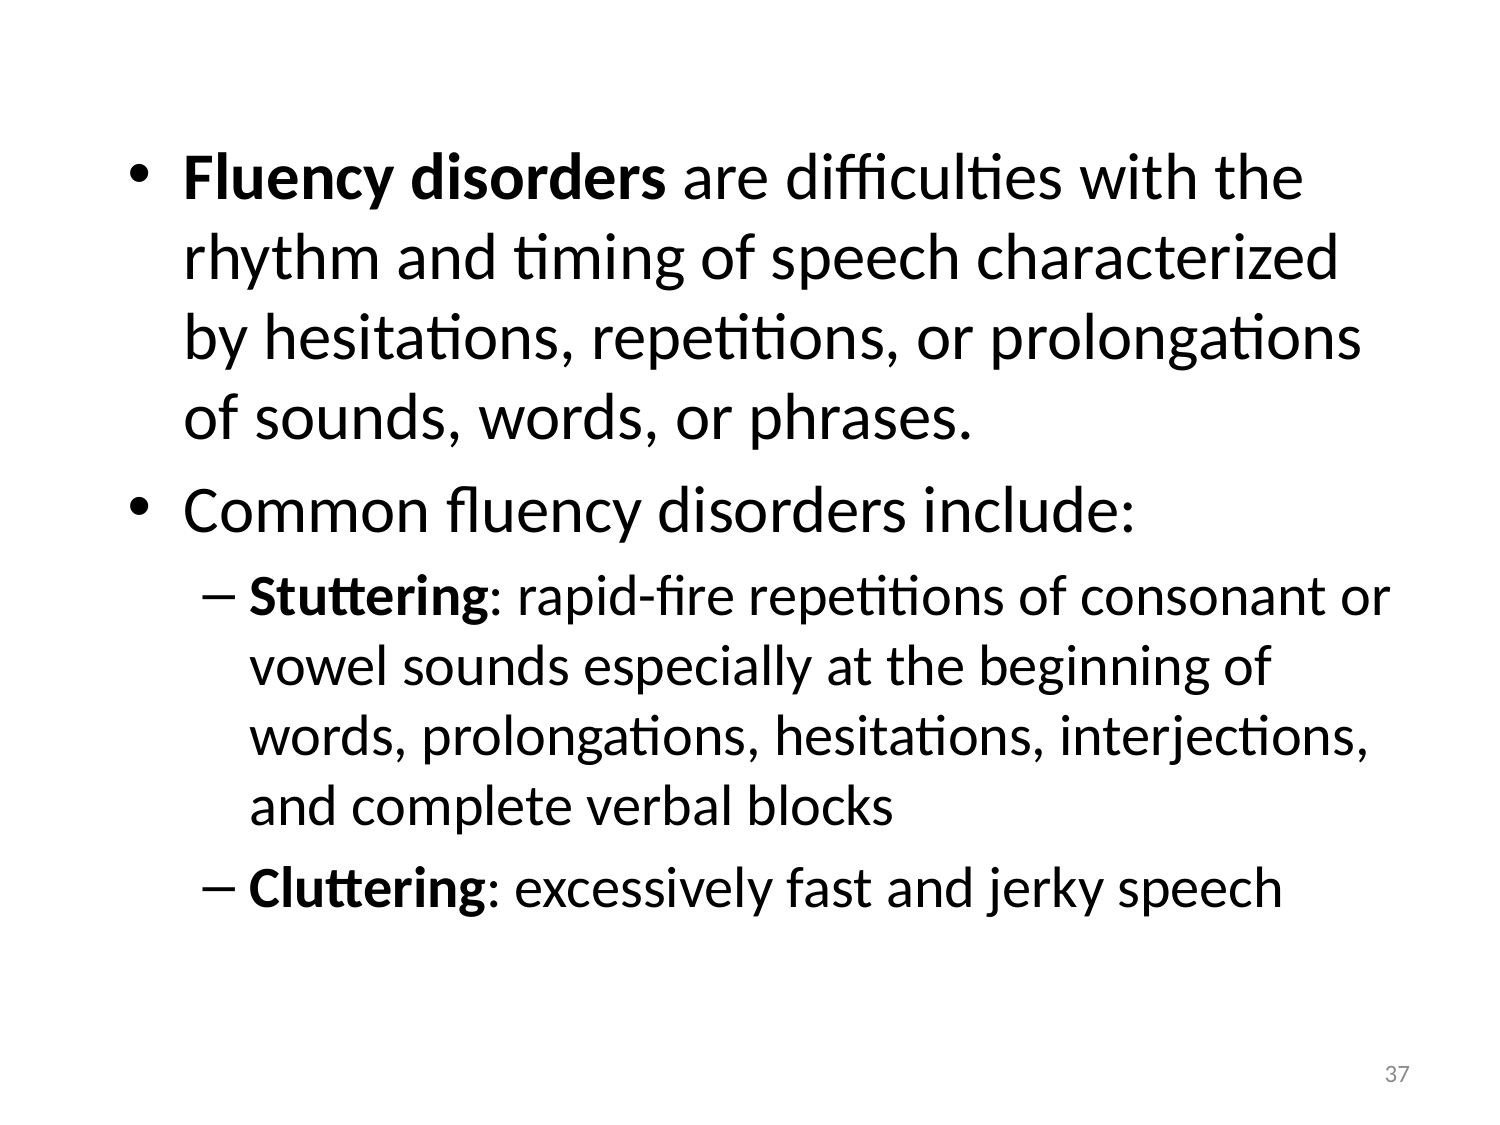

#
Fluency disorders are difficulties with the rhythm and timing of speech characterized by hesitations, repetitions, or prolongations of sounds, words, or phrases.
Common fluency disorders include:
Stuttering: rapid-fire repetitions of consonant or vowel sounds especially at the beginning of words, prolongations, hesitations, interjections, and complete verbal blocks
Cluttering: excessively fast and jerky speech

37